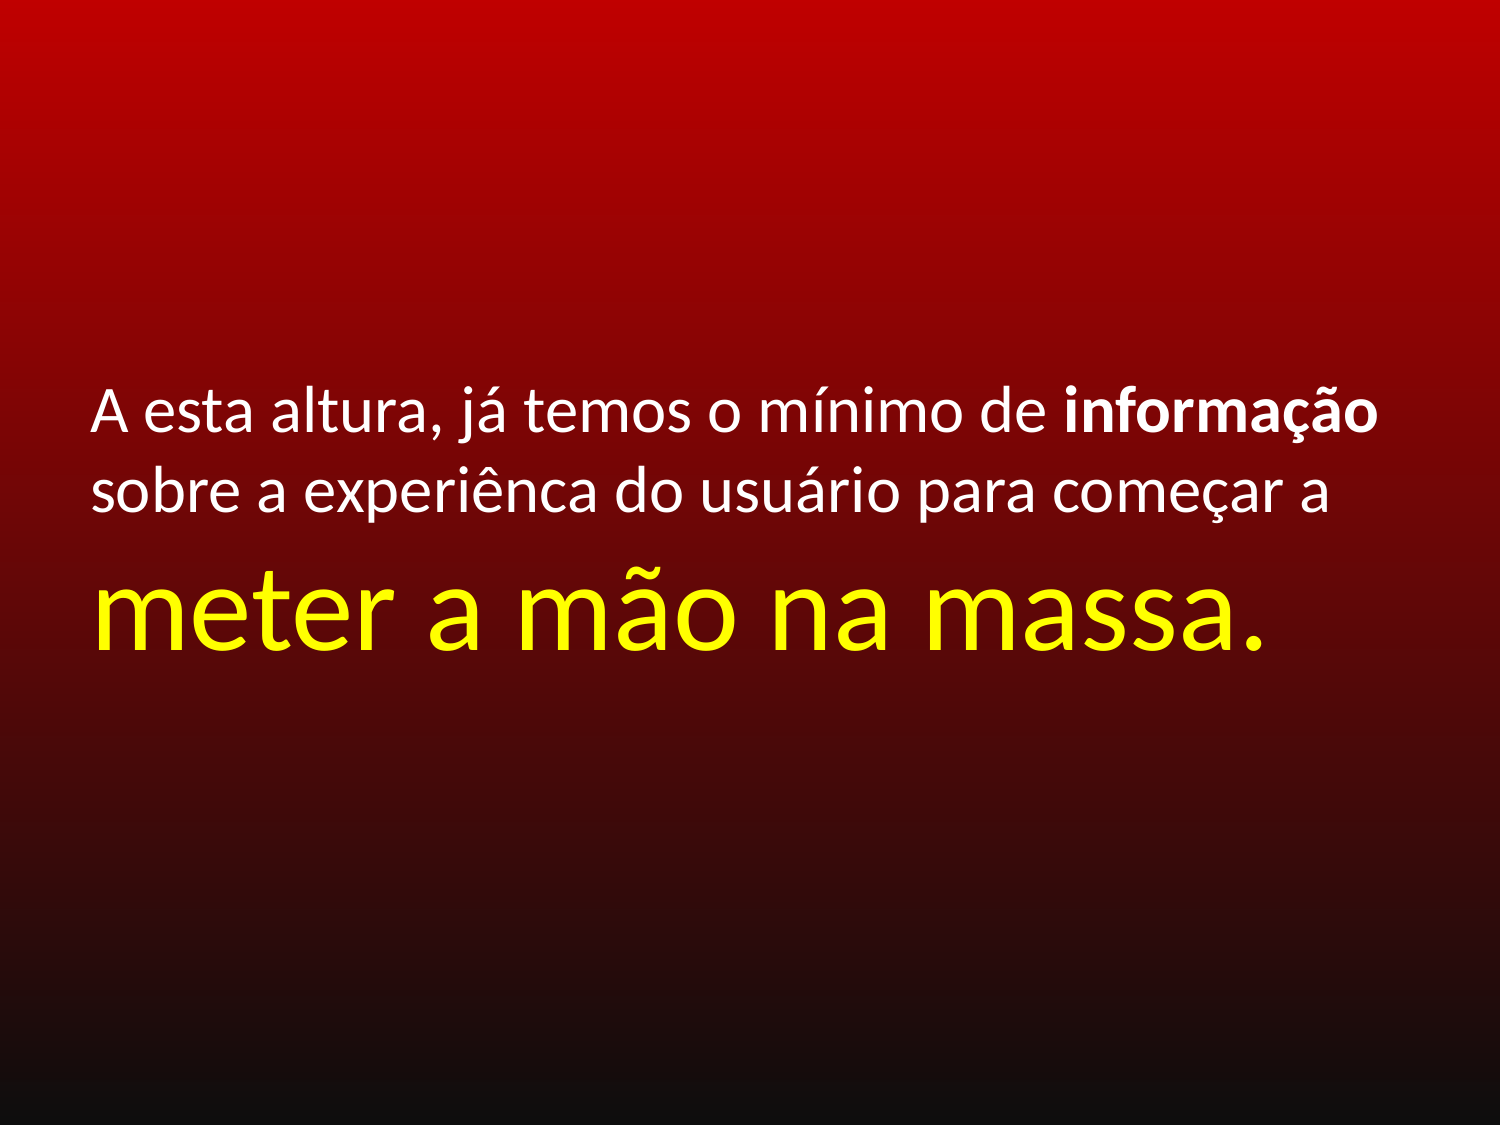

# A esta altura, já temos o mínimo de informação sobre a experiênca do usuário para começar a meter a mão na massa.